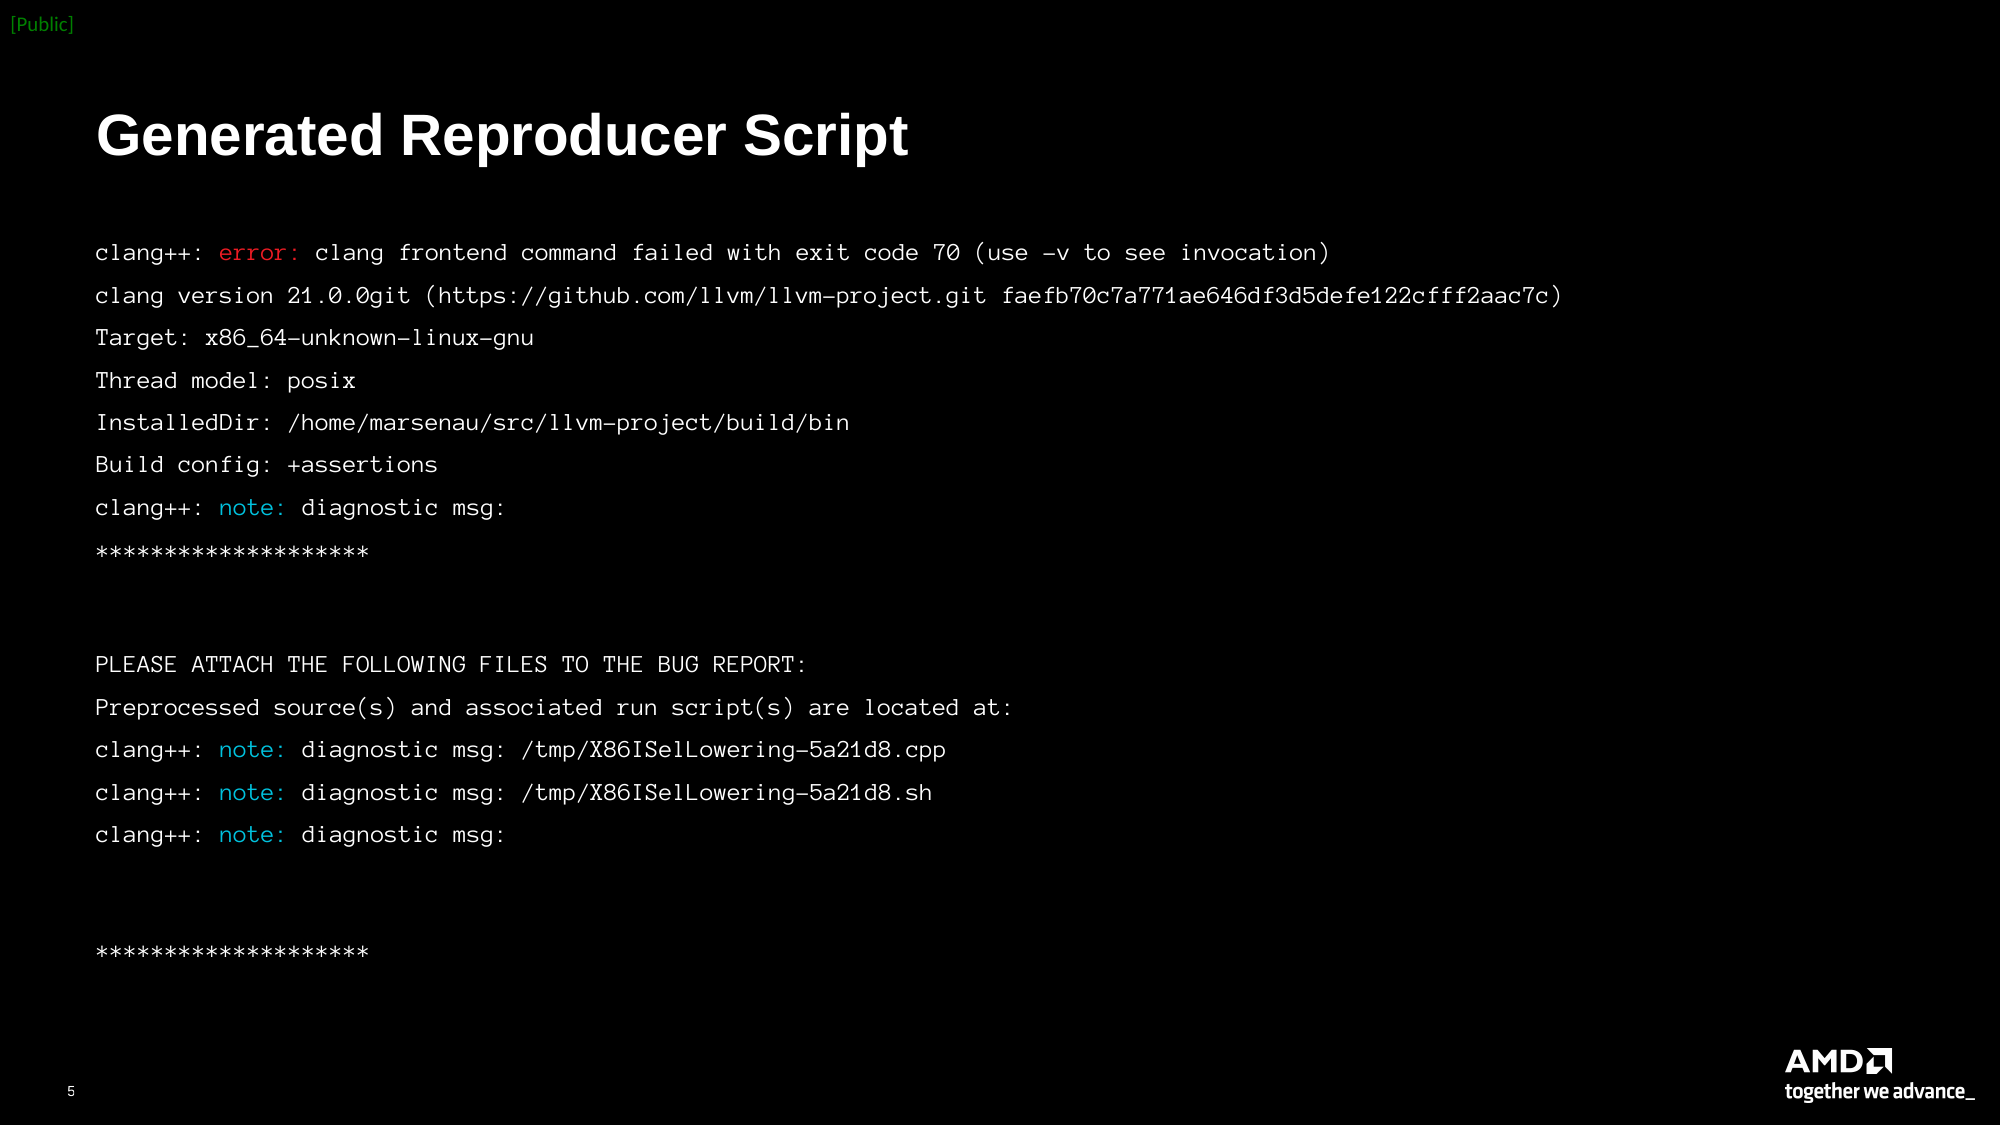

# Generated Reproducer Script
clang++: error: clang frontend command failed with exit code 70 (use -v to see invocation)
clang version 21.0.0git (https://github.com/llvm/llvm-project.git faefb70c7a771ae646df3d5defe122cfff2aac7c)
Target: x86_64-unknown-linux-gnu
Thread model: posix
InstalledDir: /home/marsenau/src/llvm-project/build/bin
Build config: +assertions
clang++: note: diagnostic msg:
********************

PLEASE ATTACH THE FOLLOWING FILES TO THE BUG REPORT:
Preprocessed source(s) and associated run script(s) are located at:
clang++: note: diagnostic msg: /tmp/X86ISelLowering-5a21d8.cpp
clang++: note: diagnostic msg: /tmp/X86ISelLowering-5a21d8.sh
clang++: note: diagnostic msg:

********************